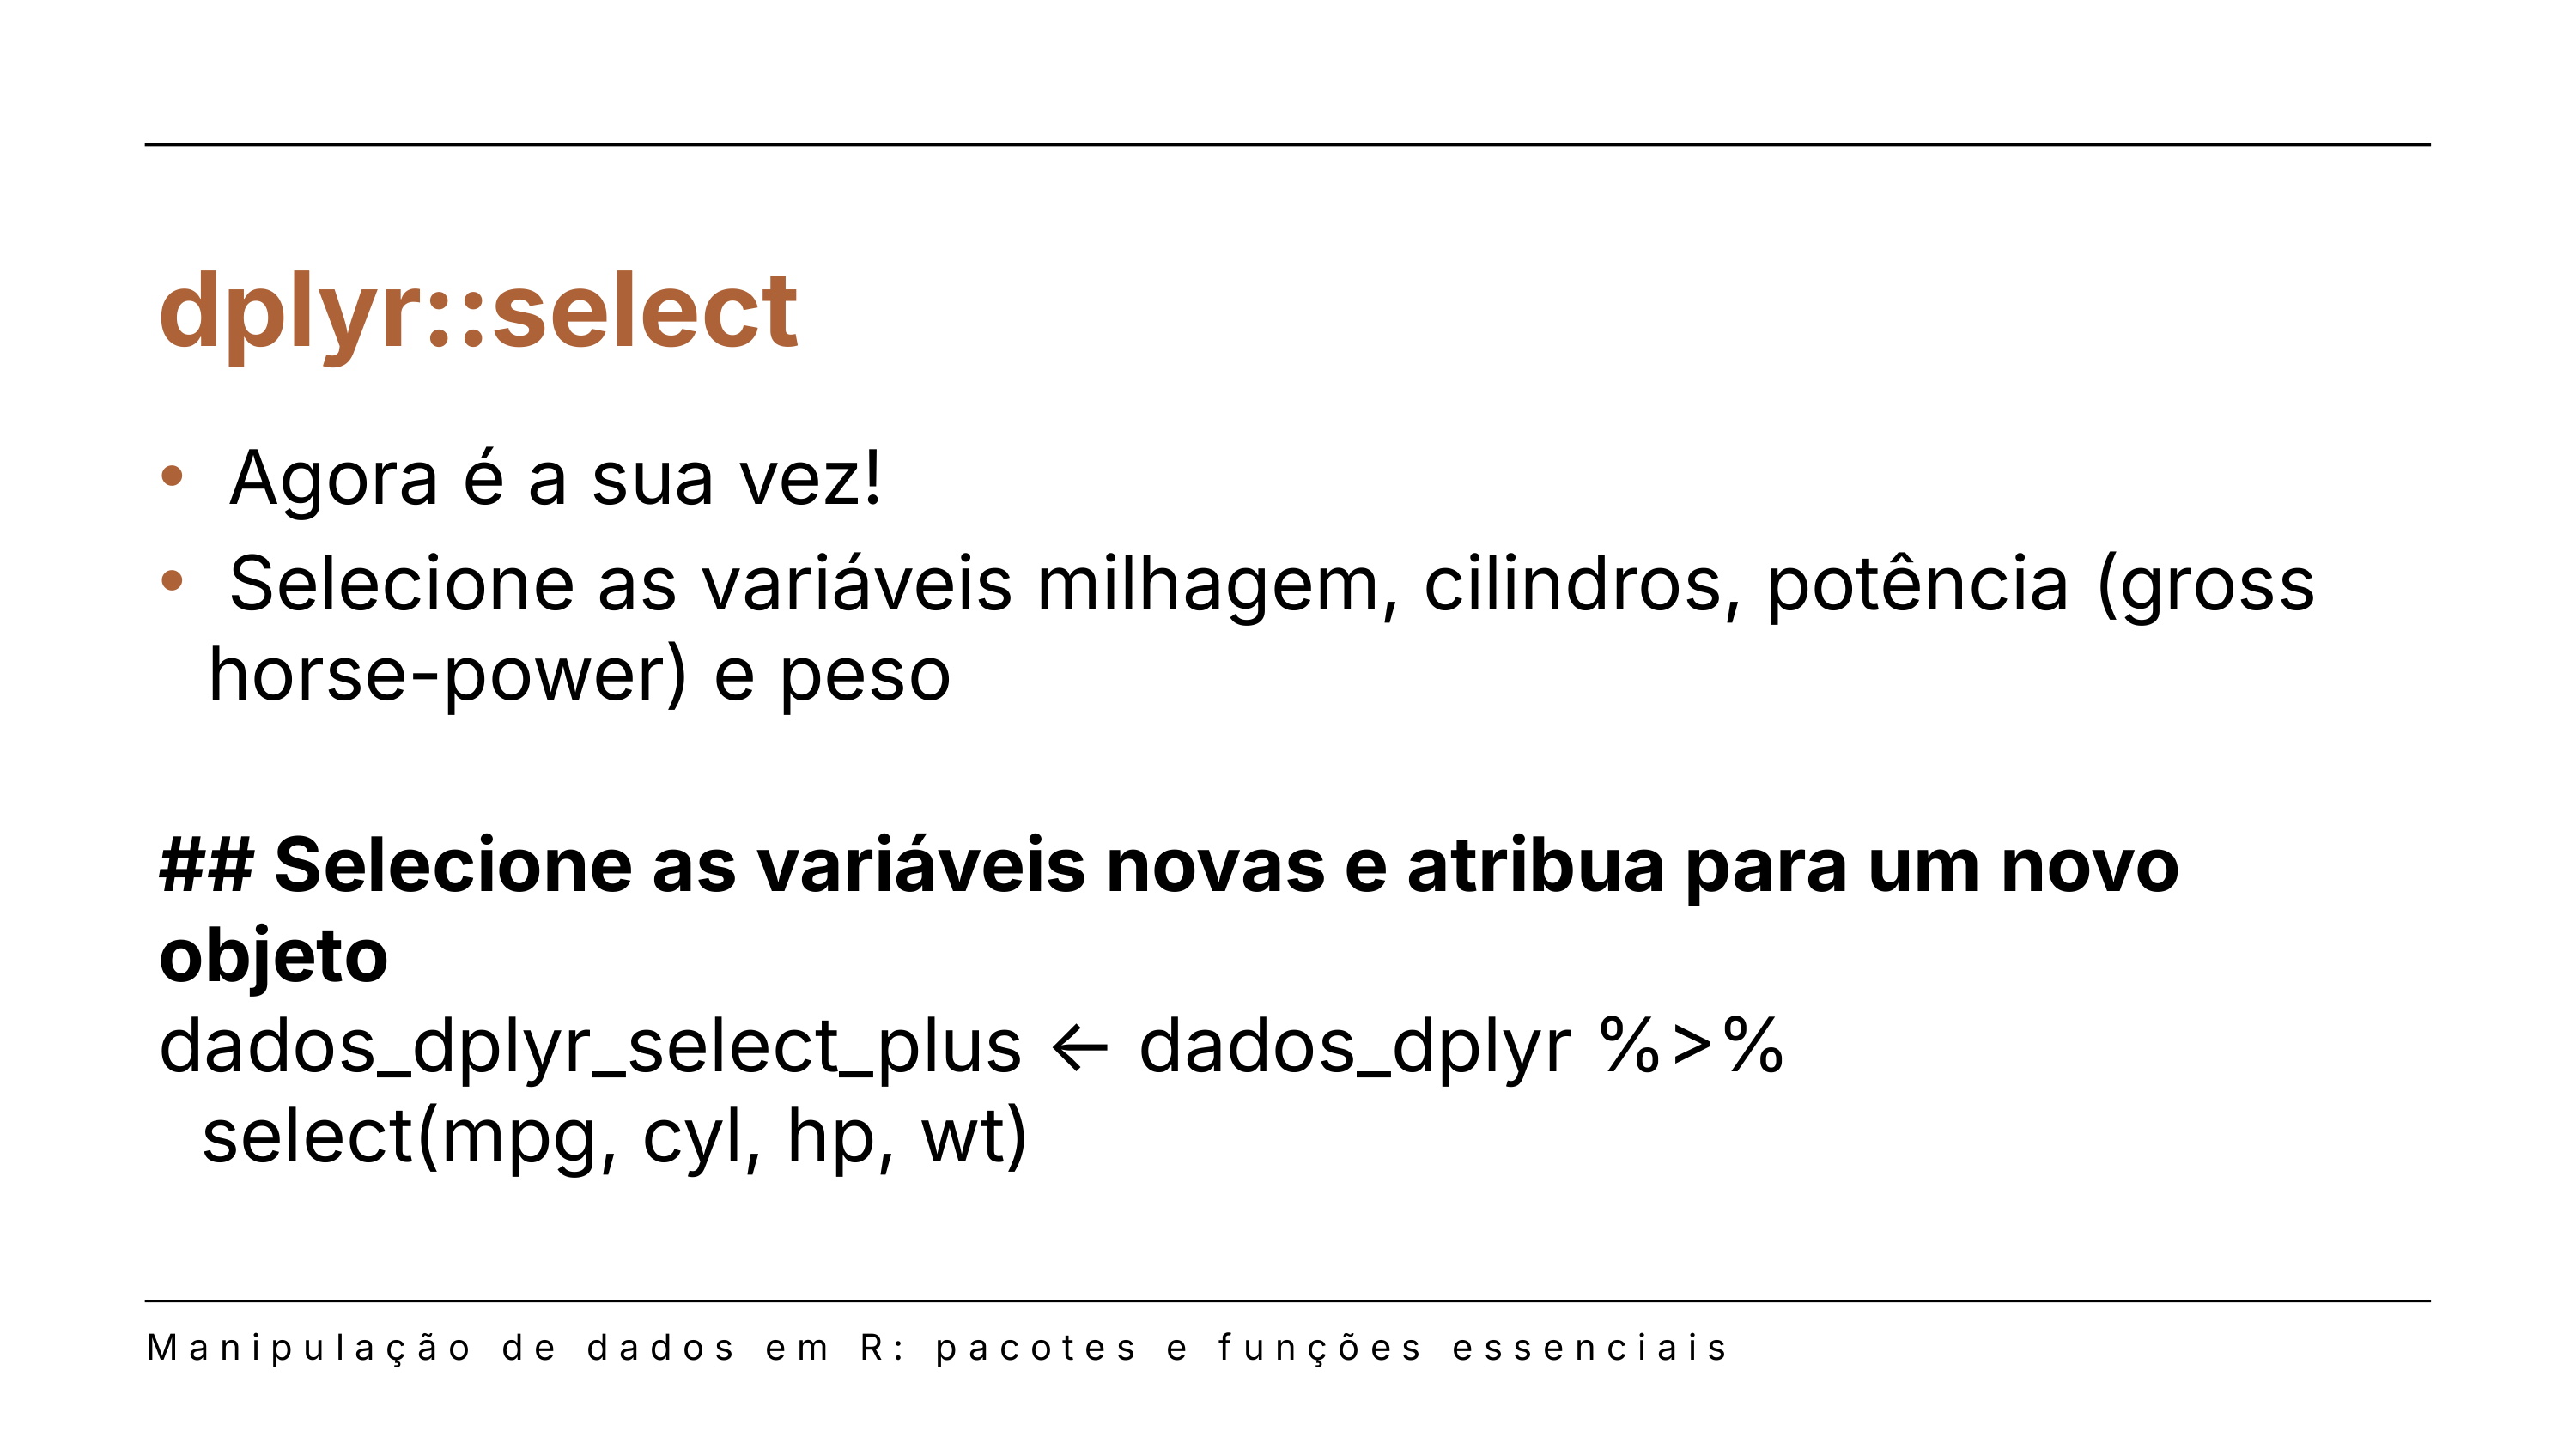

dplyr::select
 Agora é a sua vez!
 Selecione as variáveis milhagem, cilindros, potência (gross horse-power) e peso

## Selecione as variáveis novas e atribua para um novo objeto
dados_dplyr_select_plus <- dados_dplyr %>%
  select(mpg, cyl, hp, wt)

Manipulação de dados em R: pacotes e funções essenciais